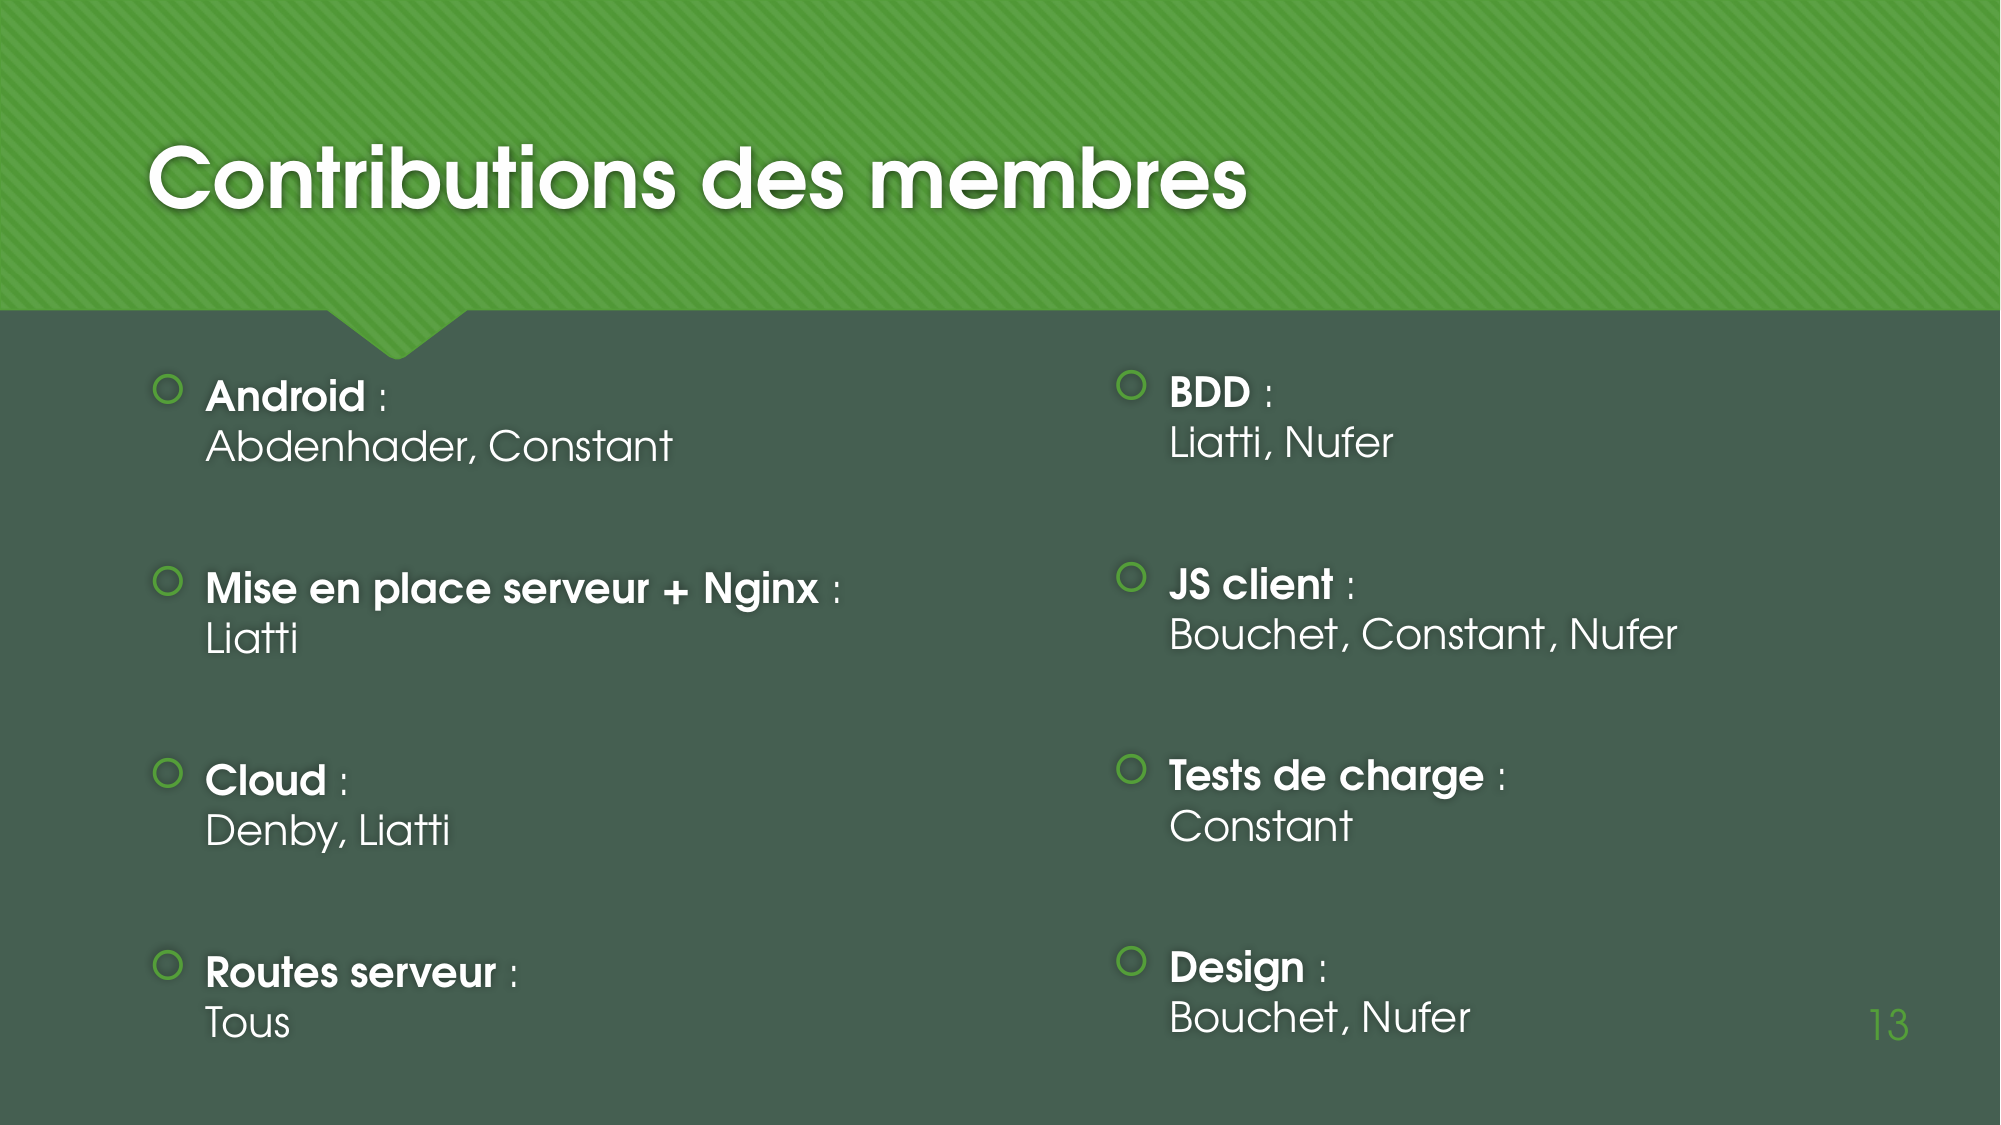

# Contributions des membres
Android :
Abdenhader, Constant

Mise en place serveur + Nginx :
Liatti

Cloud :
Denby, Liatti

Routes serveur :
Tous
BDD :
Liatti, Nufer

JS client :
Bouchet, Constant, Nufer

Tests de charge :
Constant

Design :
Bouchet, Nufer

13